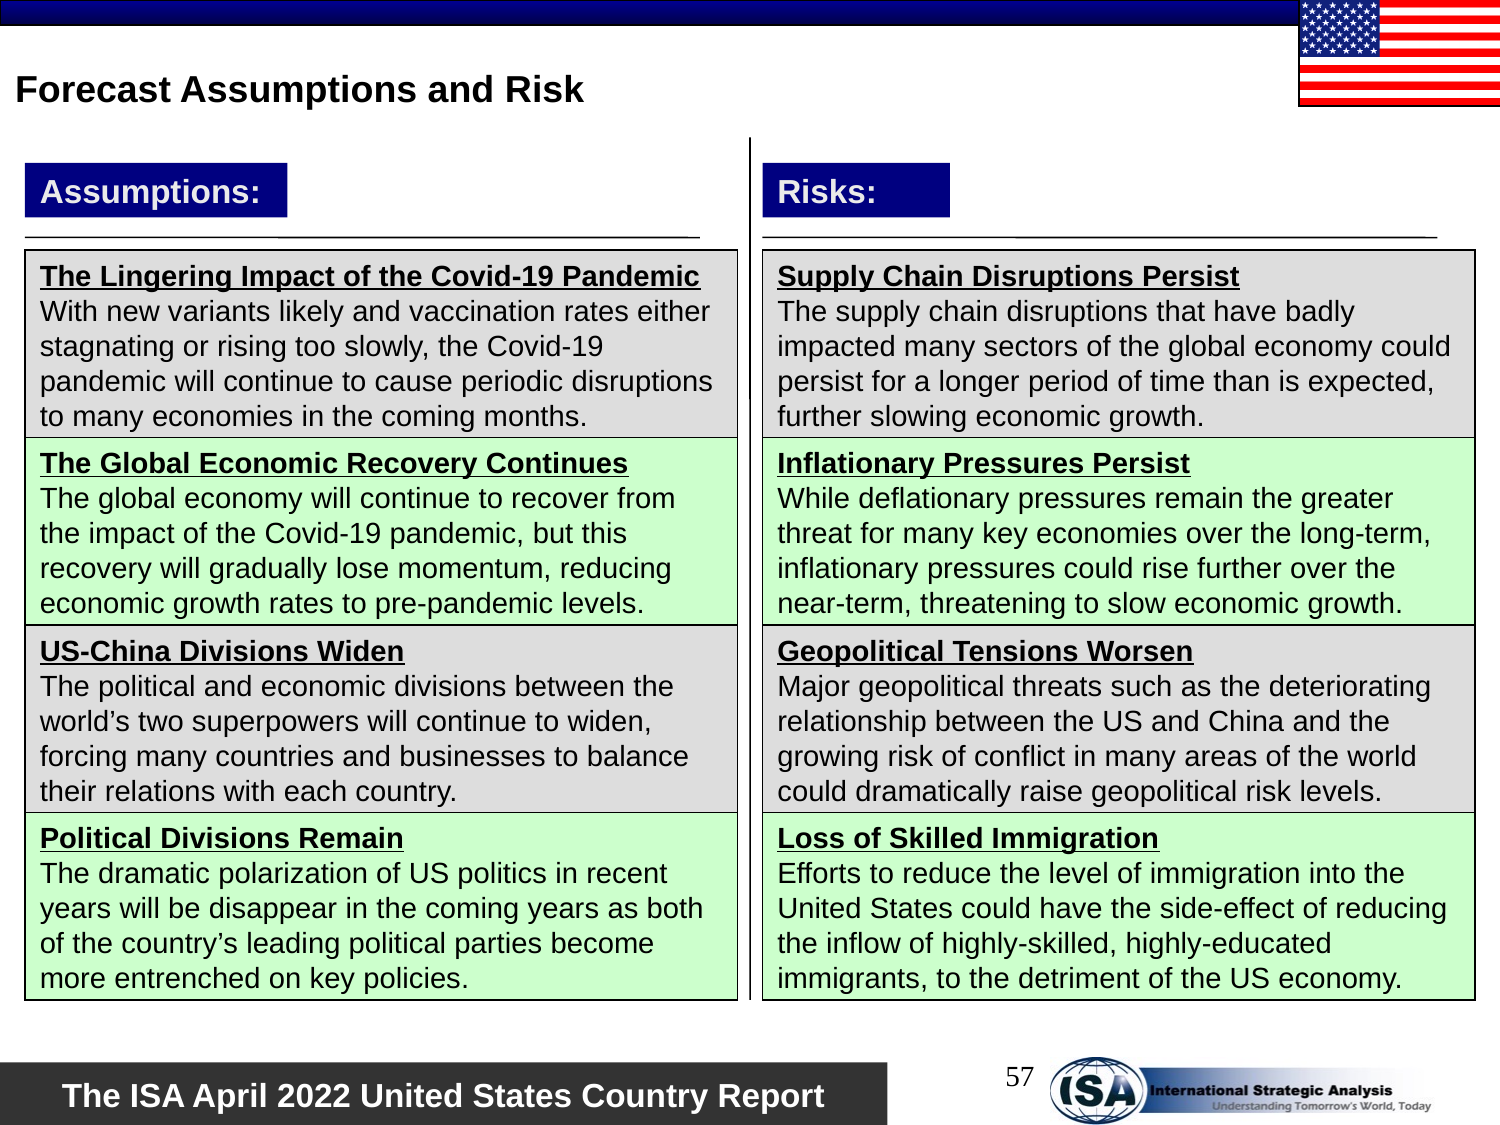

# Forecast Assumptions and Risk

Assumptions:
Risks:

The Lingering Impact of the Covid-19 Pandemic
With new variants likely and vaccination rates either stagnating or rising too slowly, the Covid-19 pandemic will continue to cause periodic disruptions to many economies in the coming months.
Supply Chain Disruptions Persist
The supply chain disruptions that have badly impacted many sectors of the global economy could persist for a longer period of time than is expected, further slowing economic growth.
The Global Economic Recovery Continues
The global economy will continue to recover from the impact of the Covid-19 pandemic, but this recovery will gradually lose momentum, reducing economic growth rates to pre-pandemic levels.
Inflationary Pressures Persist
While deflationary pressures remain the greater threat for many key economies over the long-term, inflationary pressures could rise further over the near-term, threatening to slow economic growth.
US-China Divisions Widen
The political and economic divisions between the world’s two superpowers will continue to widen, forcing many countries and businesses to balance their relations with each country.
Geopolitical Tensions Worsen
Major geopolitical threats such as the deteriorating relationship between the US and China and the growing risk of conflict in many areas of the world could dramatically raise geopolitical risk levels.
Political Divisions Remain
The dramatic polarization of US politics in recent years will be disappear in the coming years as both of the country’s leading political parties become more entrenched on key policies.
Loss of Skilled Immigration
Efforts to reduce the level of immigration into the United States could have the side-effect of reducing the inflow of highly-skilled, highly-educated immigrants, to the detriment of the US economy.
57